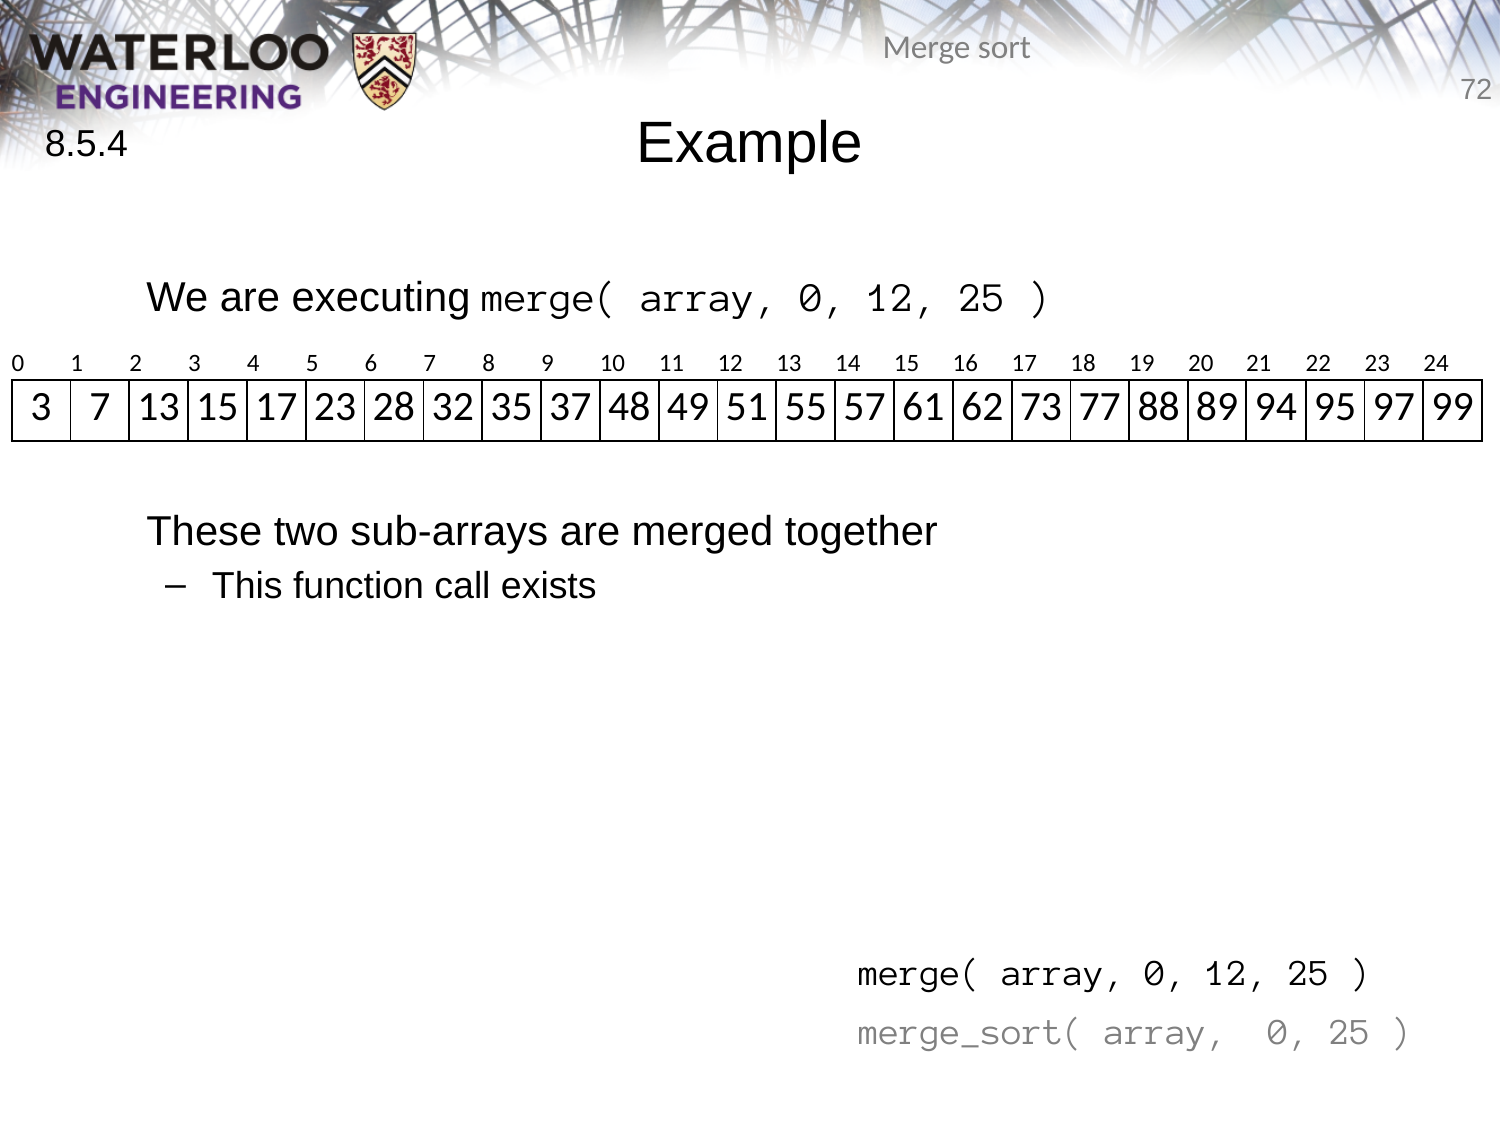

# Example
8.5.4
	We are executing merge( array, 0, 12, 25 )

	These two sub-arrays are merged together
This function call exists
| 0 | 1 | 2 | 3 | 4 | 5 | 6 | 7 | 8 | 9 | 10 | 11 | 12 | 13 | 14 | 15 | 16 | 17 | 18 | 19 | 20 | 21 | 22 | 23 | 24 |
| --- | --- | --- | --- | --- | --- | --- | --- | --- | --- | --- | --- | --- | --- | --- | --- | --- | --- | --- | --- | --- | --- | --- | --- | --- |
| 3 | 7 | 13 | 15 | 17 | 23 | 28 | 32 | 35 | 37 | 48 | 49 | 51 | 55 | 57 | 61 | 62 | 73 | 77 | 88 | 89 | 94 | 95 | 97 | 99 |
merge( array, 0, 12, 25 )
merge_sort( array,  0, 25 )